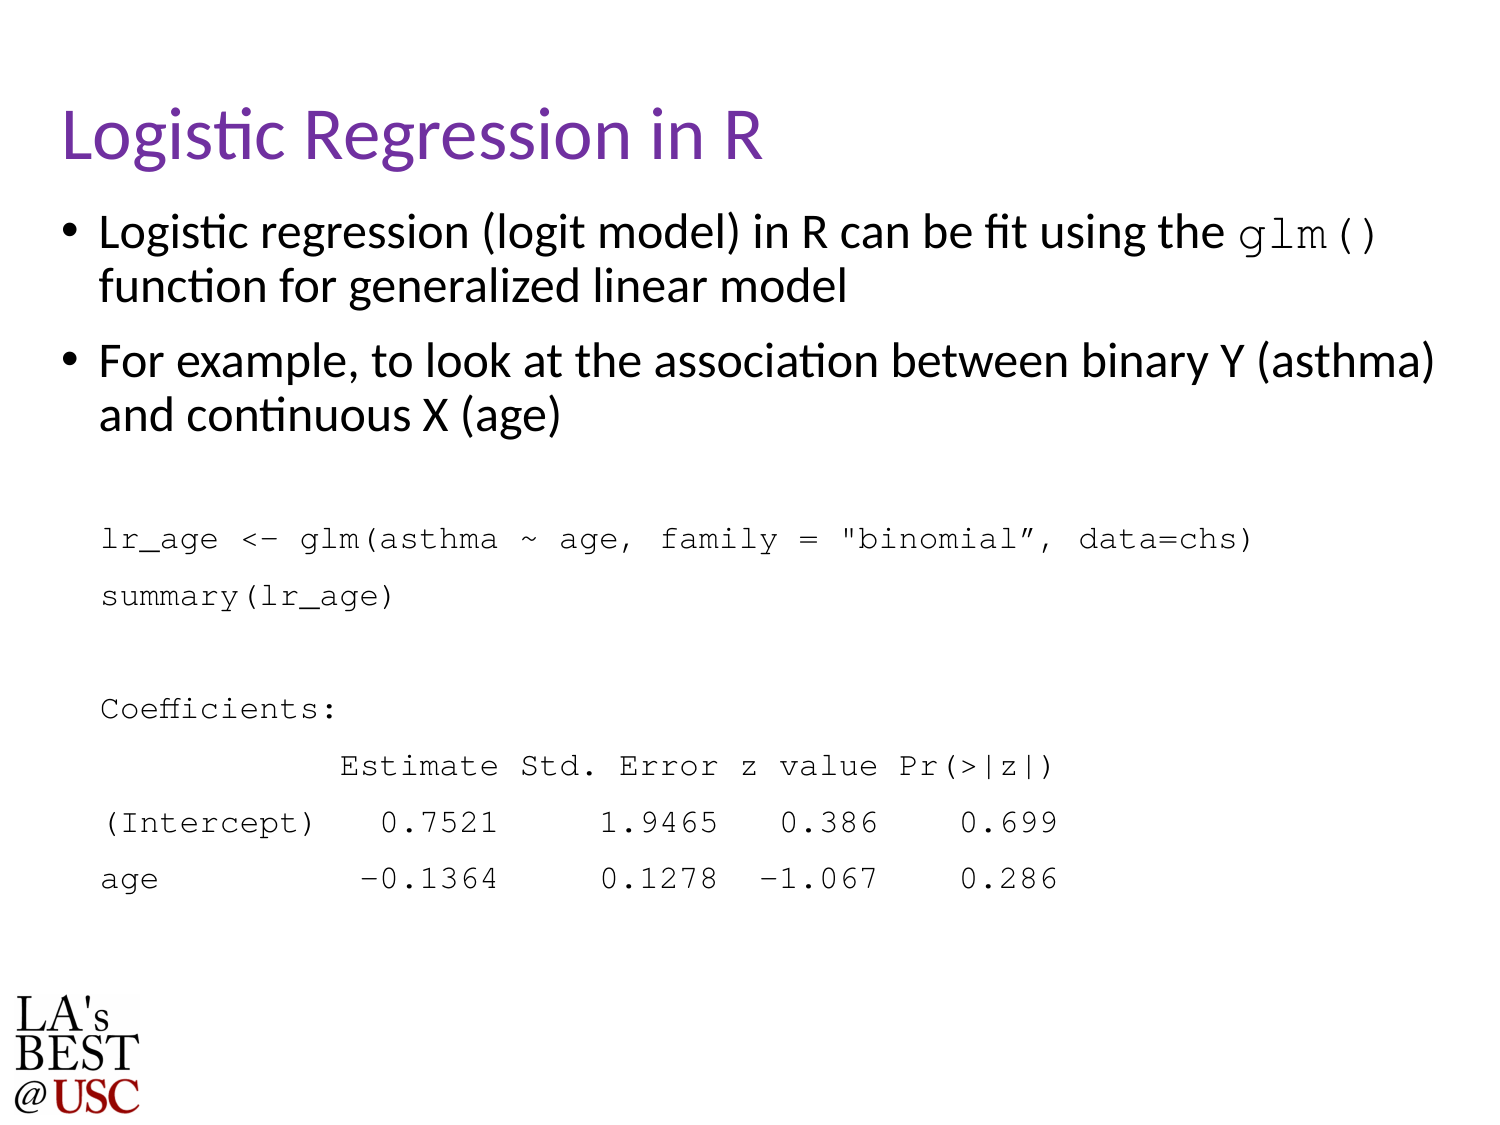

# Logistic Regression in R
Logistic regression (logit model) in R can be fit using the glm() function for generalized linear model
For example, to look at the association between binary Y (asthma) and continuous X (age)

lr_age <- glm(asthma ~ age, family = "binomial”, data=chs)
summary(lr_age)

Coefficients:
            Estimate Std. Error z value Pr(>|z|)
(Intercept)   0.7521     1.9465   0.386    0.699
age          -0.1364     0.1278  -1.067    0.286